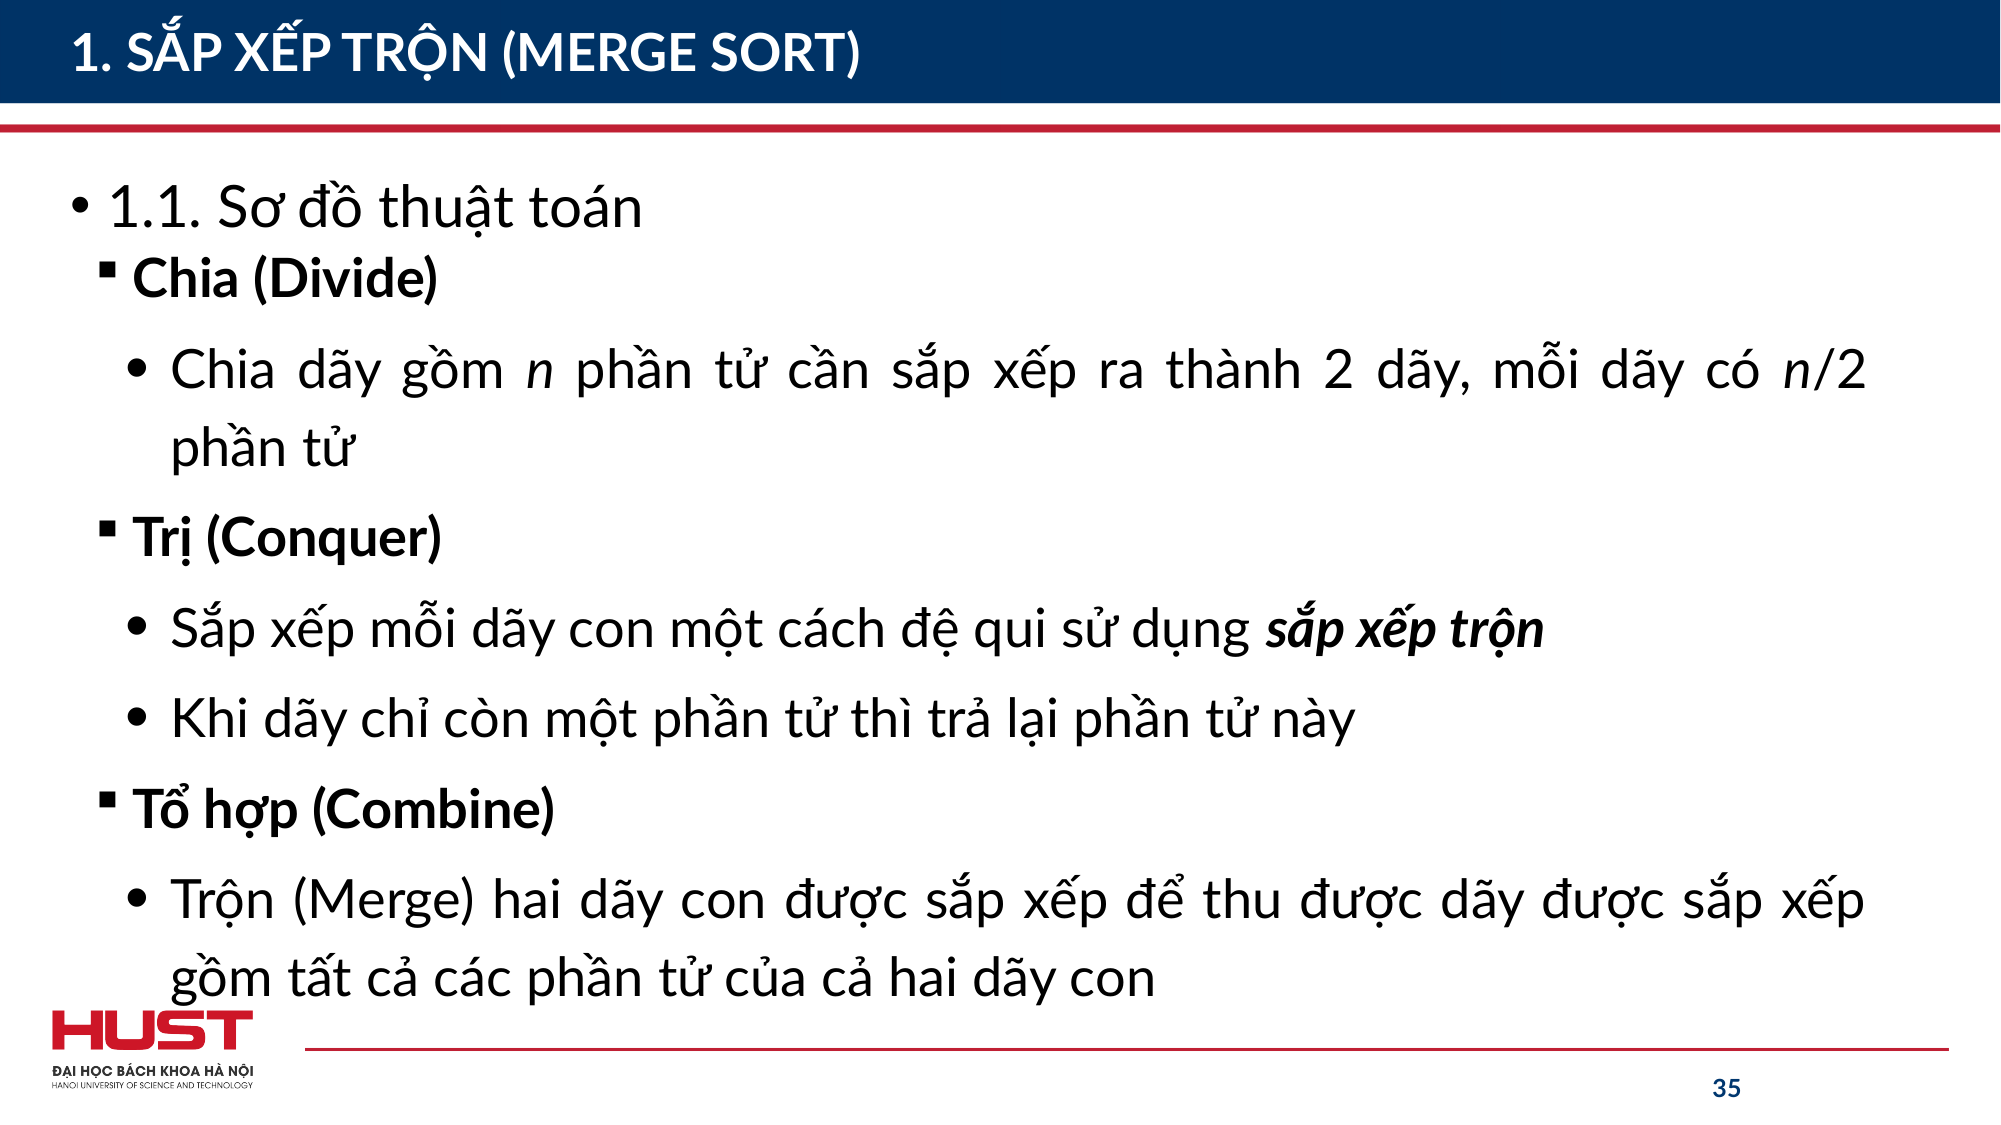

# 1. SẮP XẾP TRỘN (MERGE SORT)
1.1. Sơ đồ thuật toán
Chia (Divide)
Chia dãy gồm n phần tử cần sắp xếp ra thành 2 dãy, mỗi dãy có n/2 phần tử
Trị (Conquer)
Sắp xếp mỗi dãy con một cách đệ qui sử dụng sắp xếp trộn
Khi dãy chỉ còn một phần tử thì trả lại phần tử này
Tổ hợp (Combine)
Trộn (Merge) hai dãy con được sắp xếp để thu được dãy được sắp xếp gồm tất cả các phần tử của cả hai dãy con
35